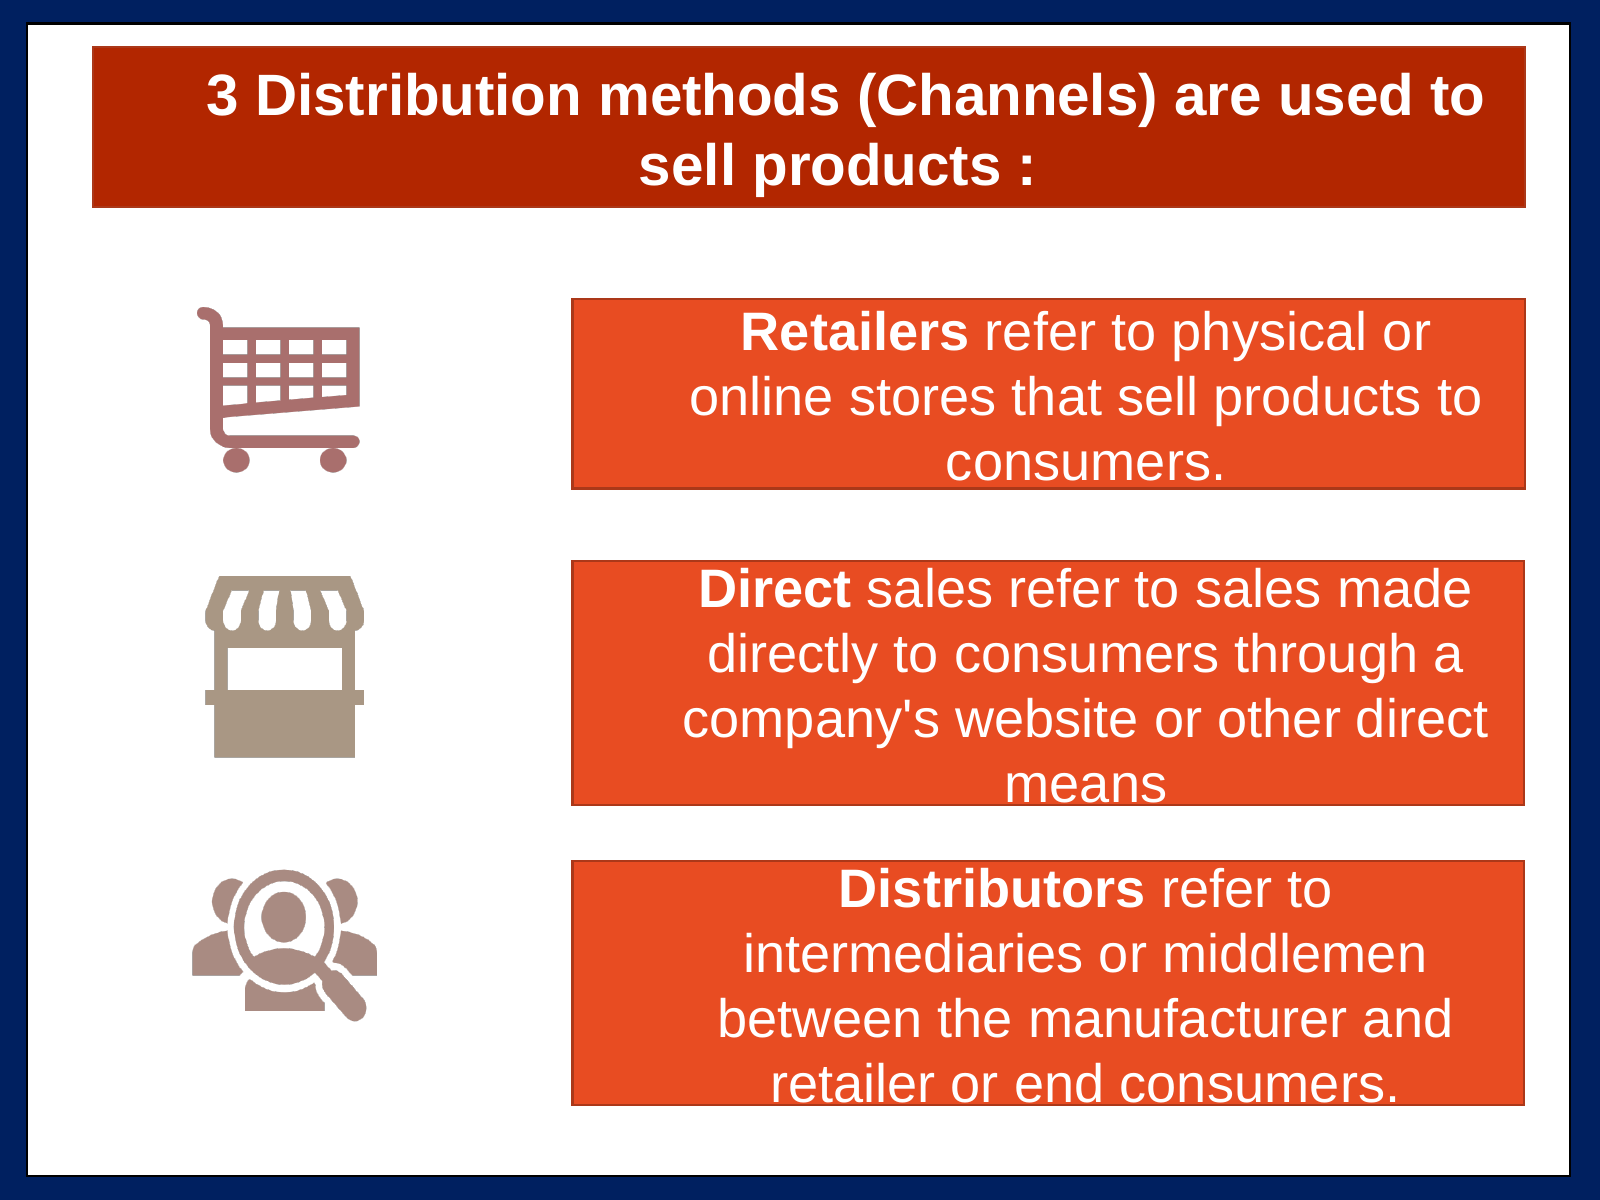

3 Distribution methods (Channels) are used to sell products :

Retailers refer to physical or online stores that sell products to consumers.

Direct sales refer to sales made directly to consumers through a company's website or other direct means

Distributors refer to intermediaries or middlemen between the manufacturer and retailer or end consumers.